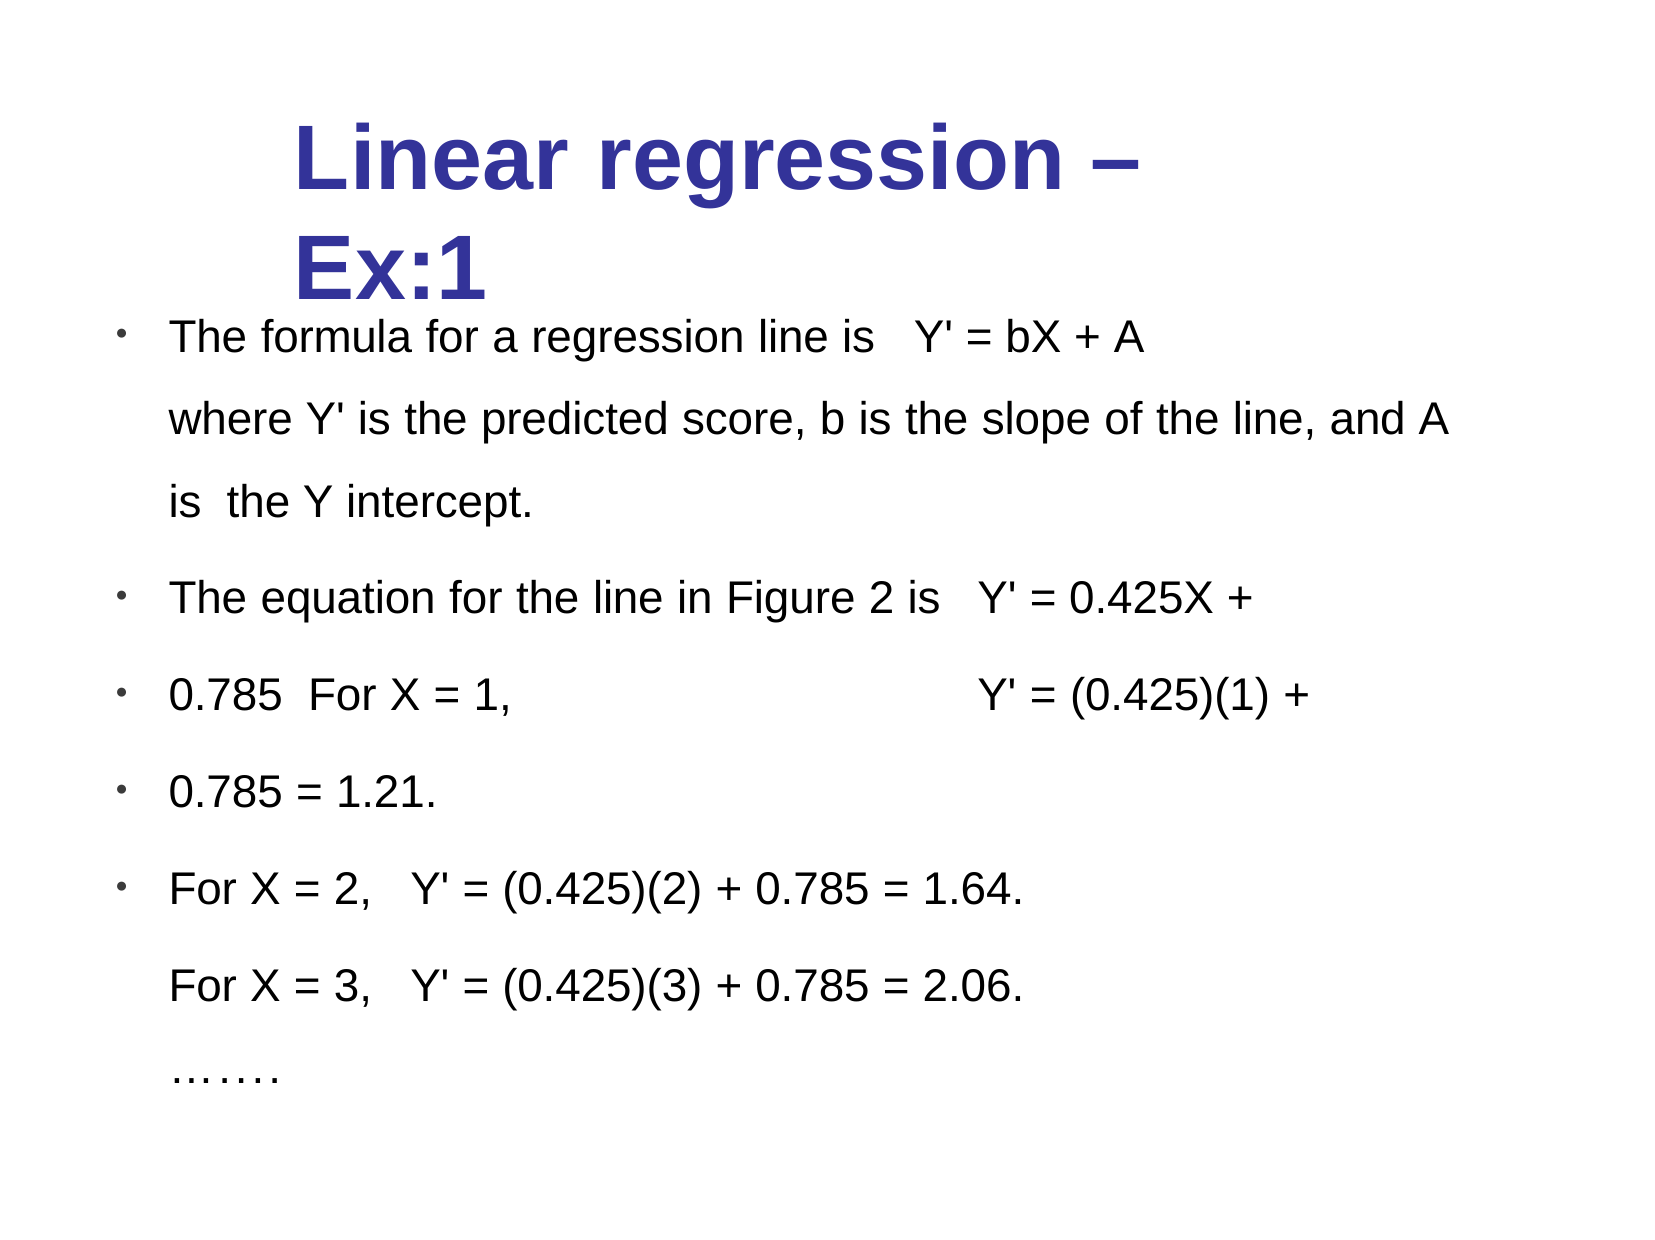

# Linear	regression –	Ex:1
The formula for a regression line is	Y' = bX + A
where Y' is the predicted score, b is the slope of the line, and A is  the Y intercept.
The equation for the line in Figure 2 is	Y' = 0.425X + 0.785  For X = 1,	Y' = (0.425)(1) + 0.785 = 1.21.
For X = 2,	Y' = (0.425)(2) + 0.785 = 1.64.
For X = 3,	Y' = (0.425)(3) + 0.785 = 2.06.
…....
●
●
●
●
●